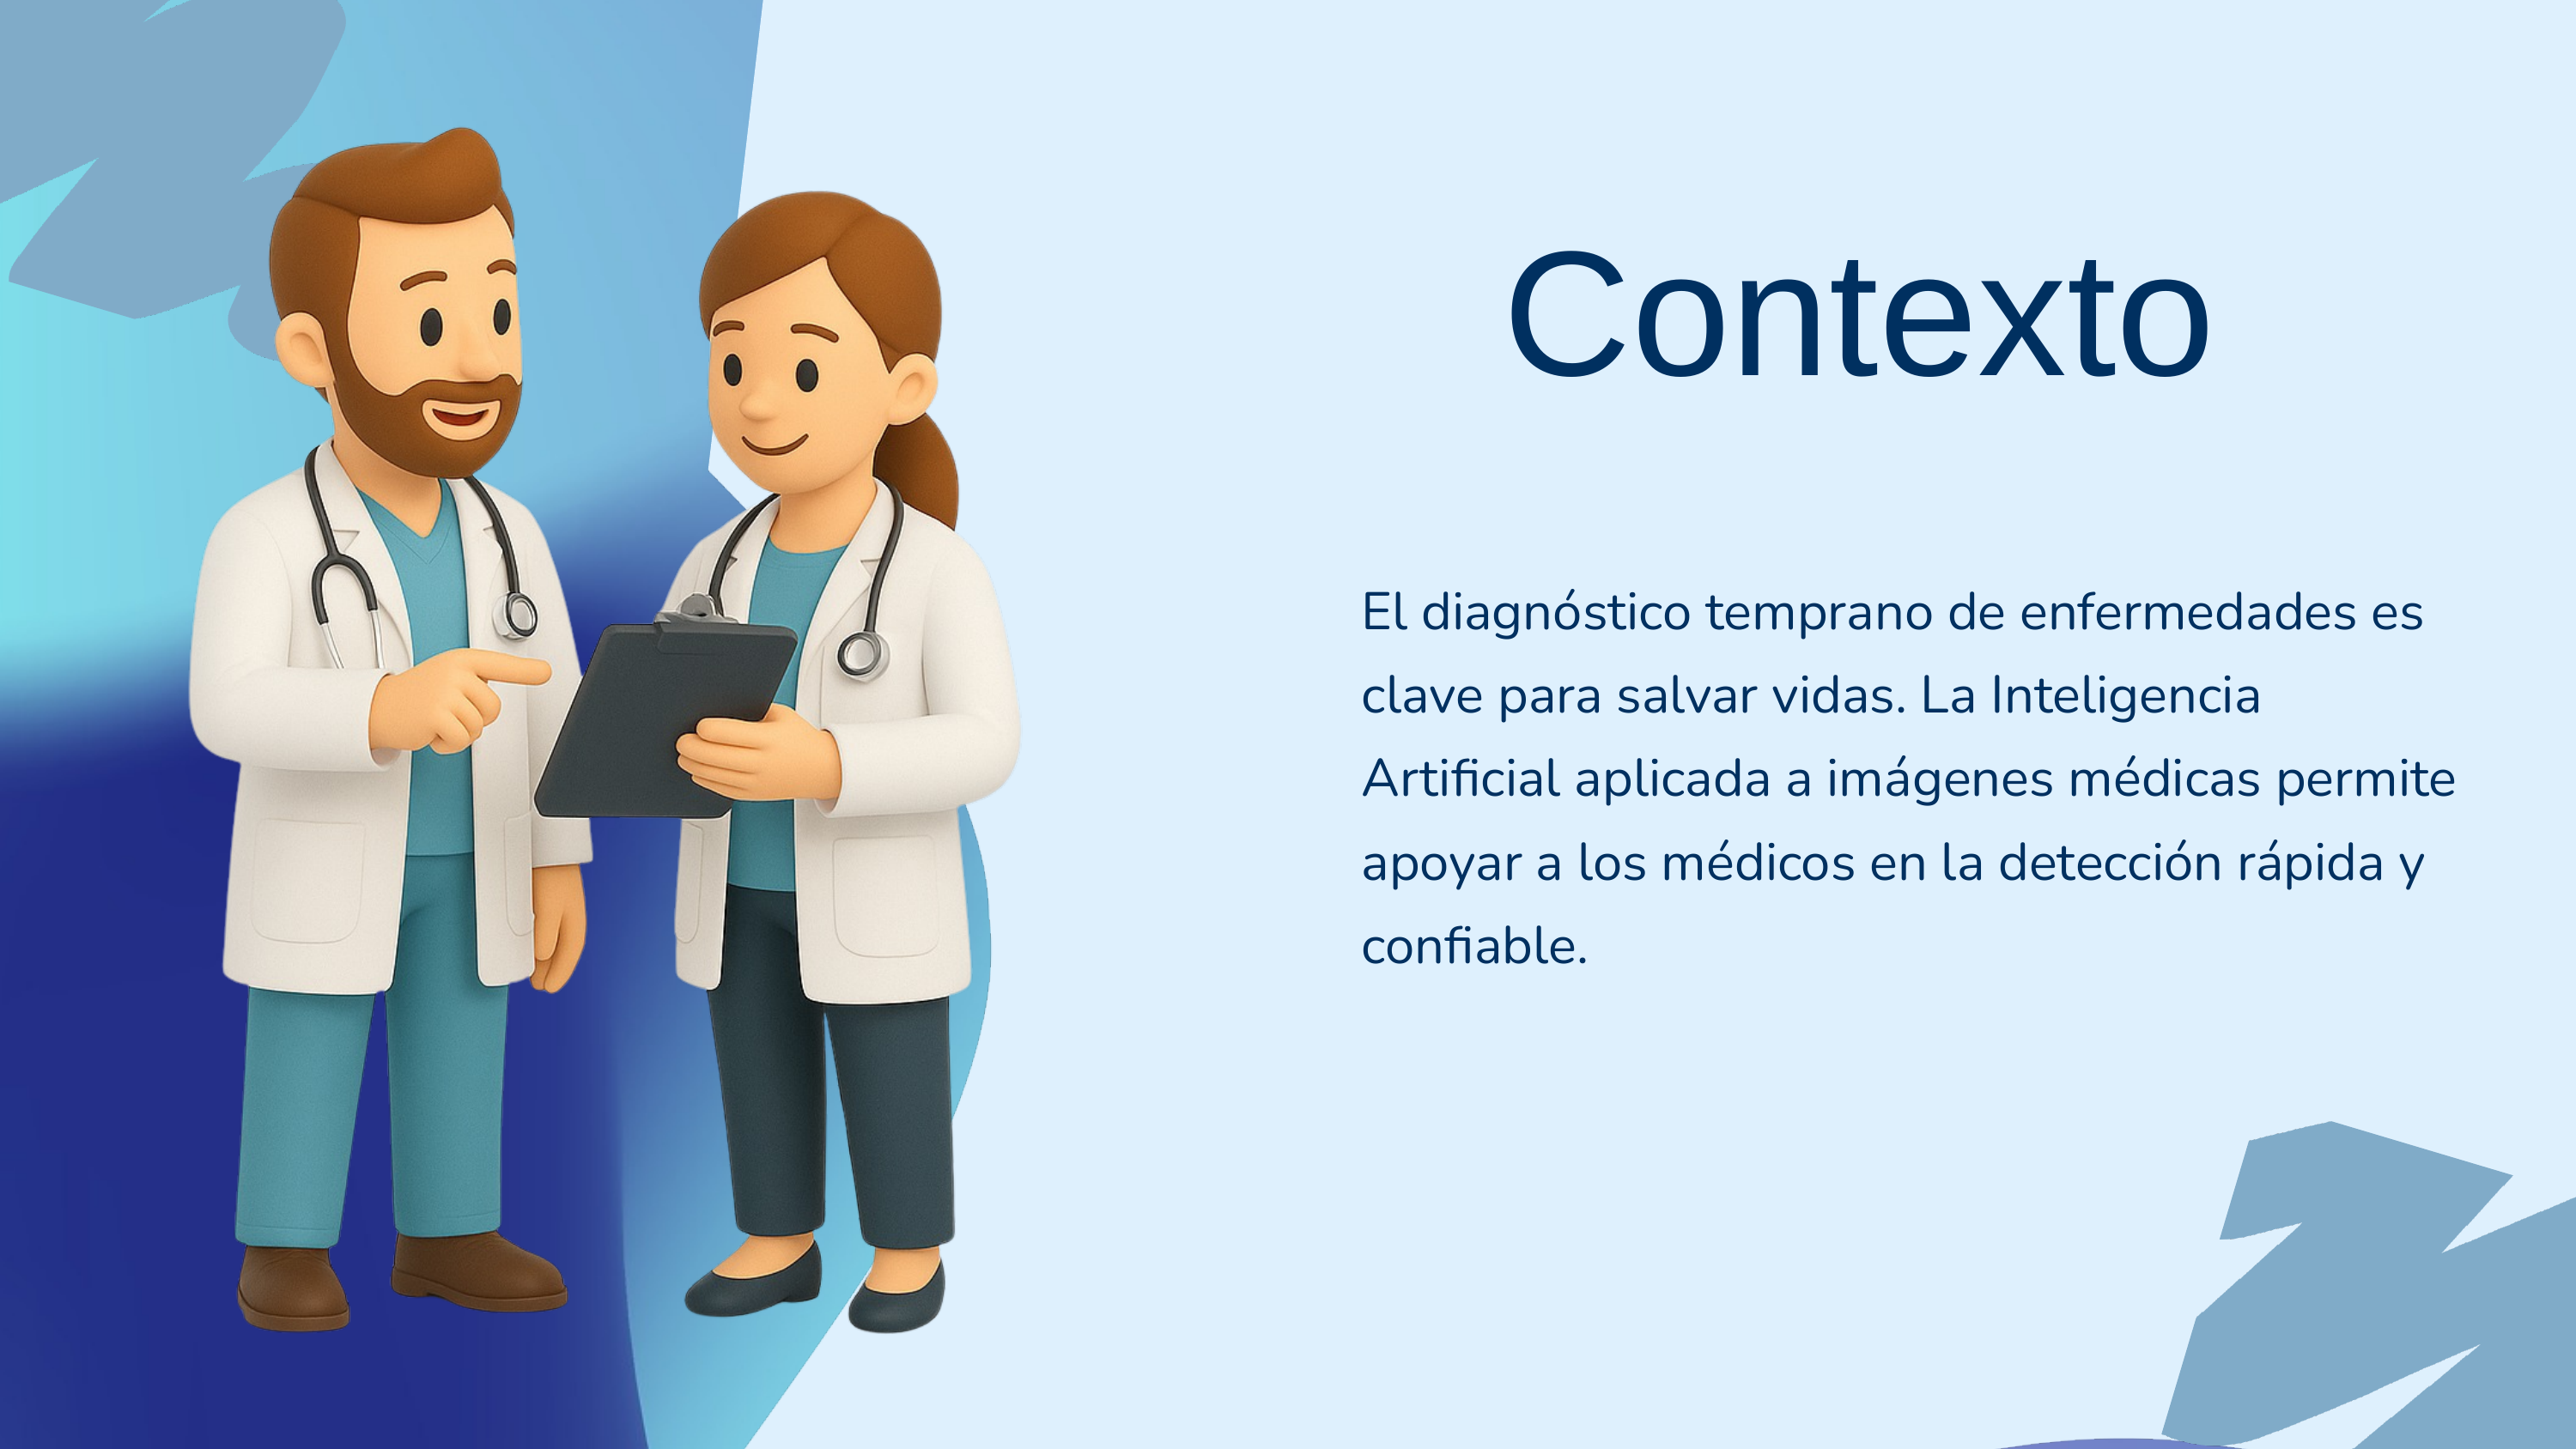

Contexto
El diagnóstico temprano de enfermedades es clave para salvar vidas. La Inteligencia Artificial aplicada a imágenes médicas permite apoyar a los médicos en la detección rápida y confiable.